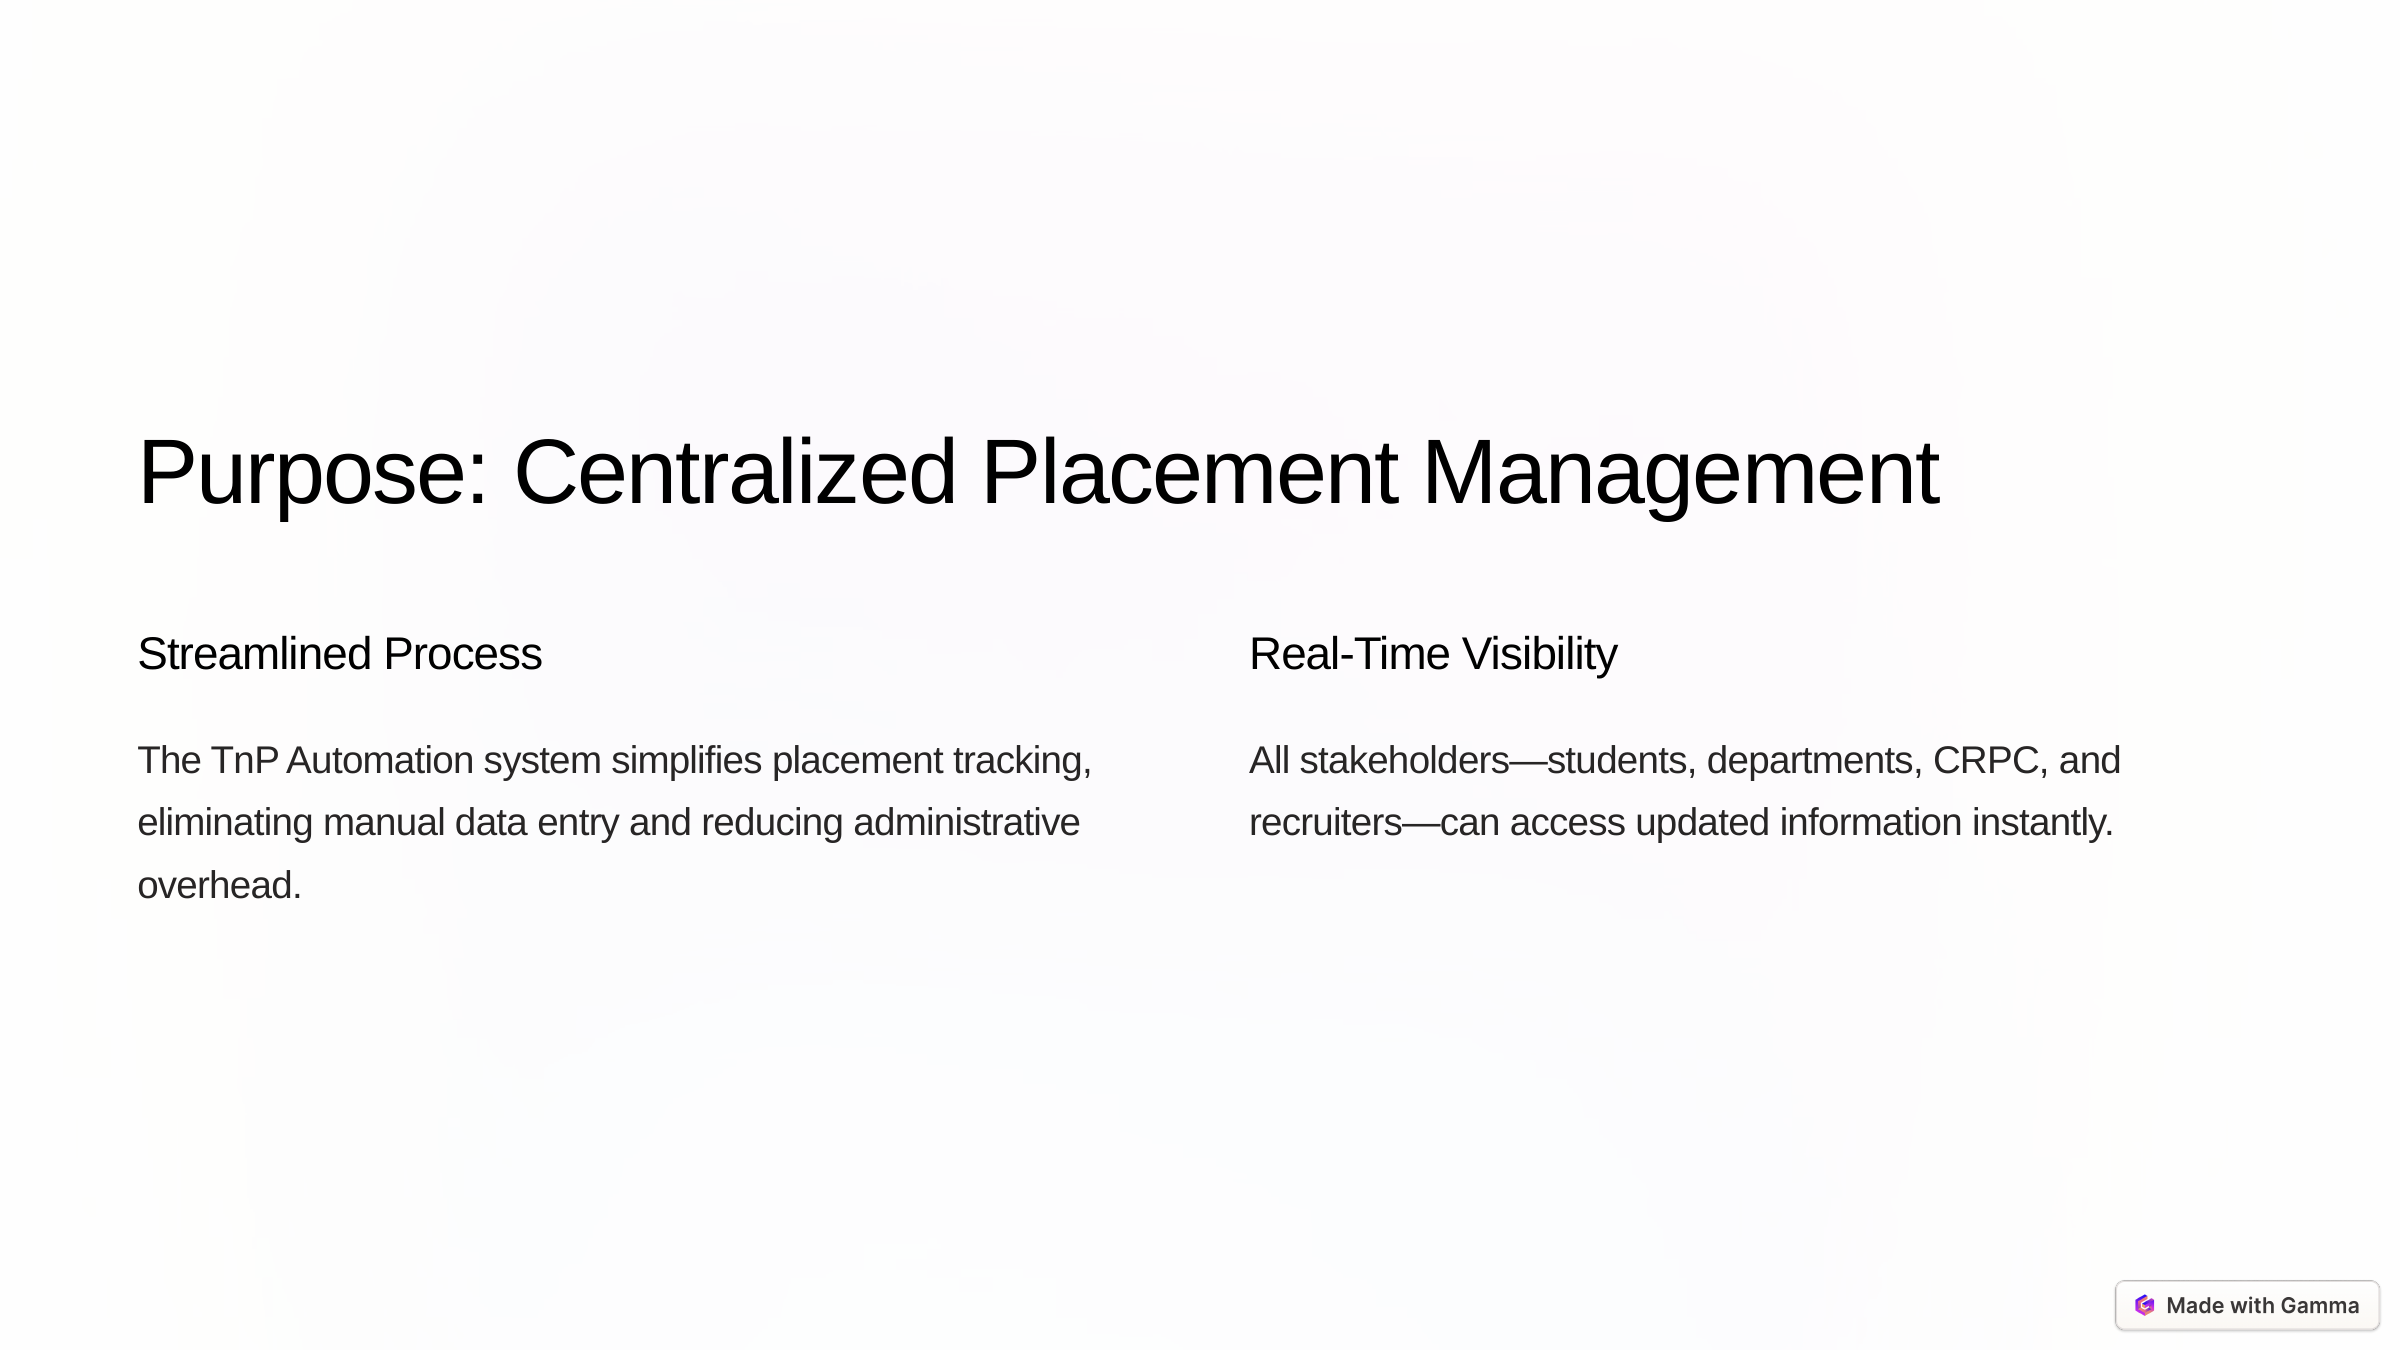

Purpose: Centralized Placement Management
Streamlined Process
Real-Time Visibility
The TnP Automation system simplifies placement tracking, eliminating manual data entry and reducing administrative overhead.
All stakeholders—students, departments, CRPC, and recruiters—can access updated information instantly.